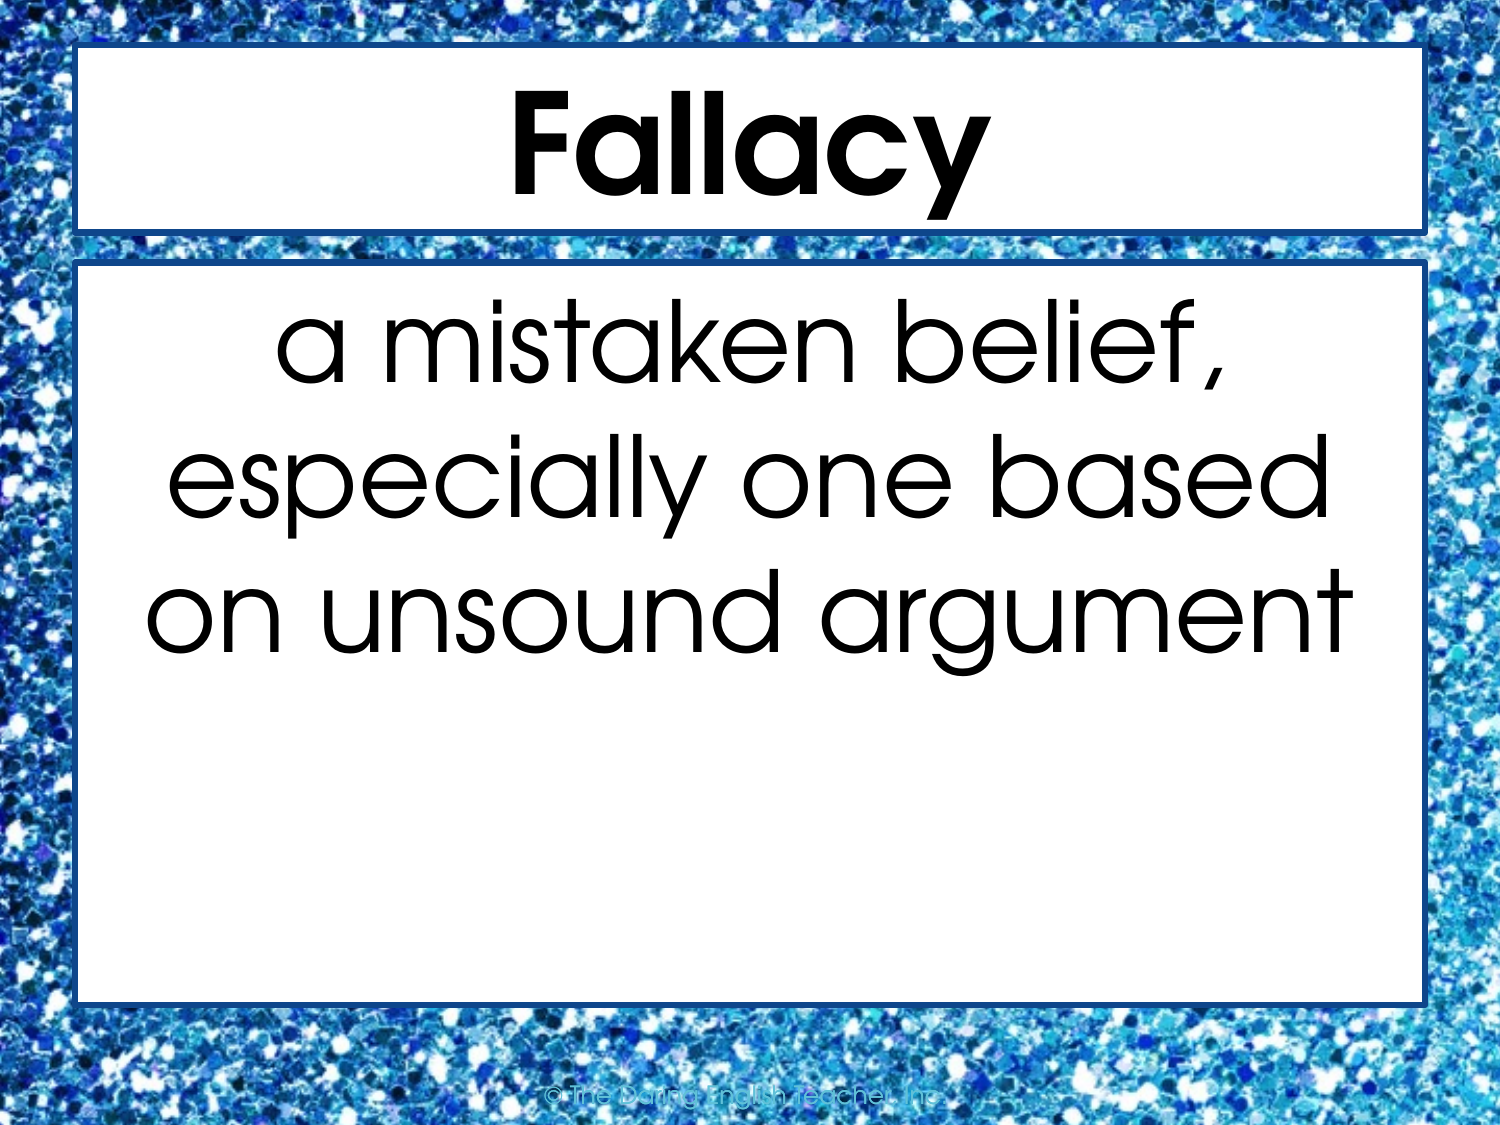

# Fallacy
a mistaken belief, especially one based on unsound argument